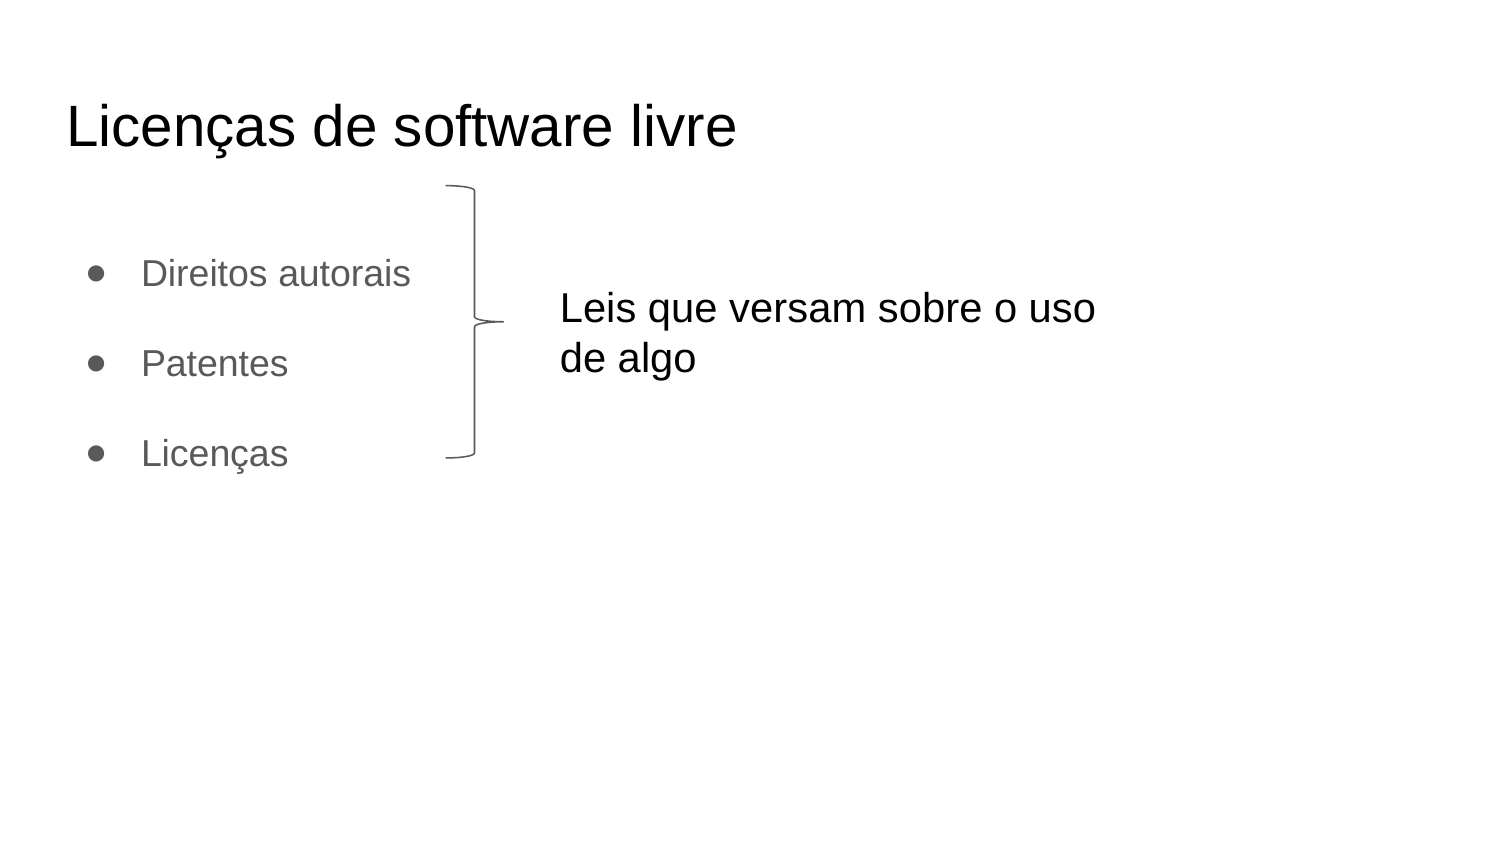

# Licenças de software livre

Direitos autorais
Patentes
Licenças
Leis que versam sobre o uso de algo